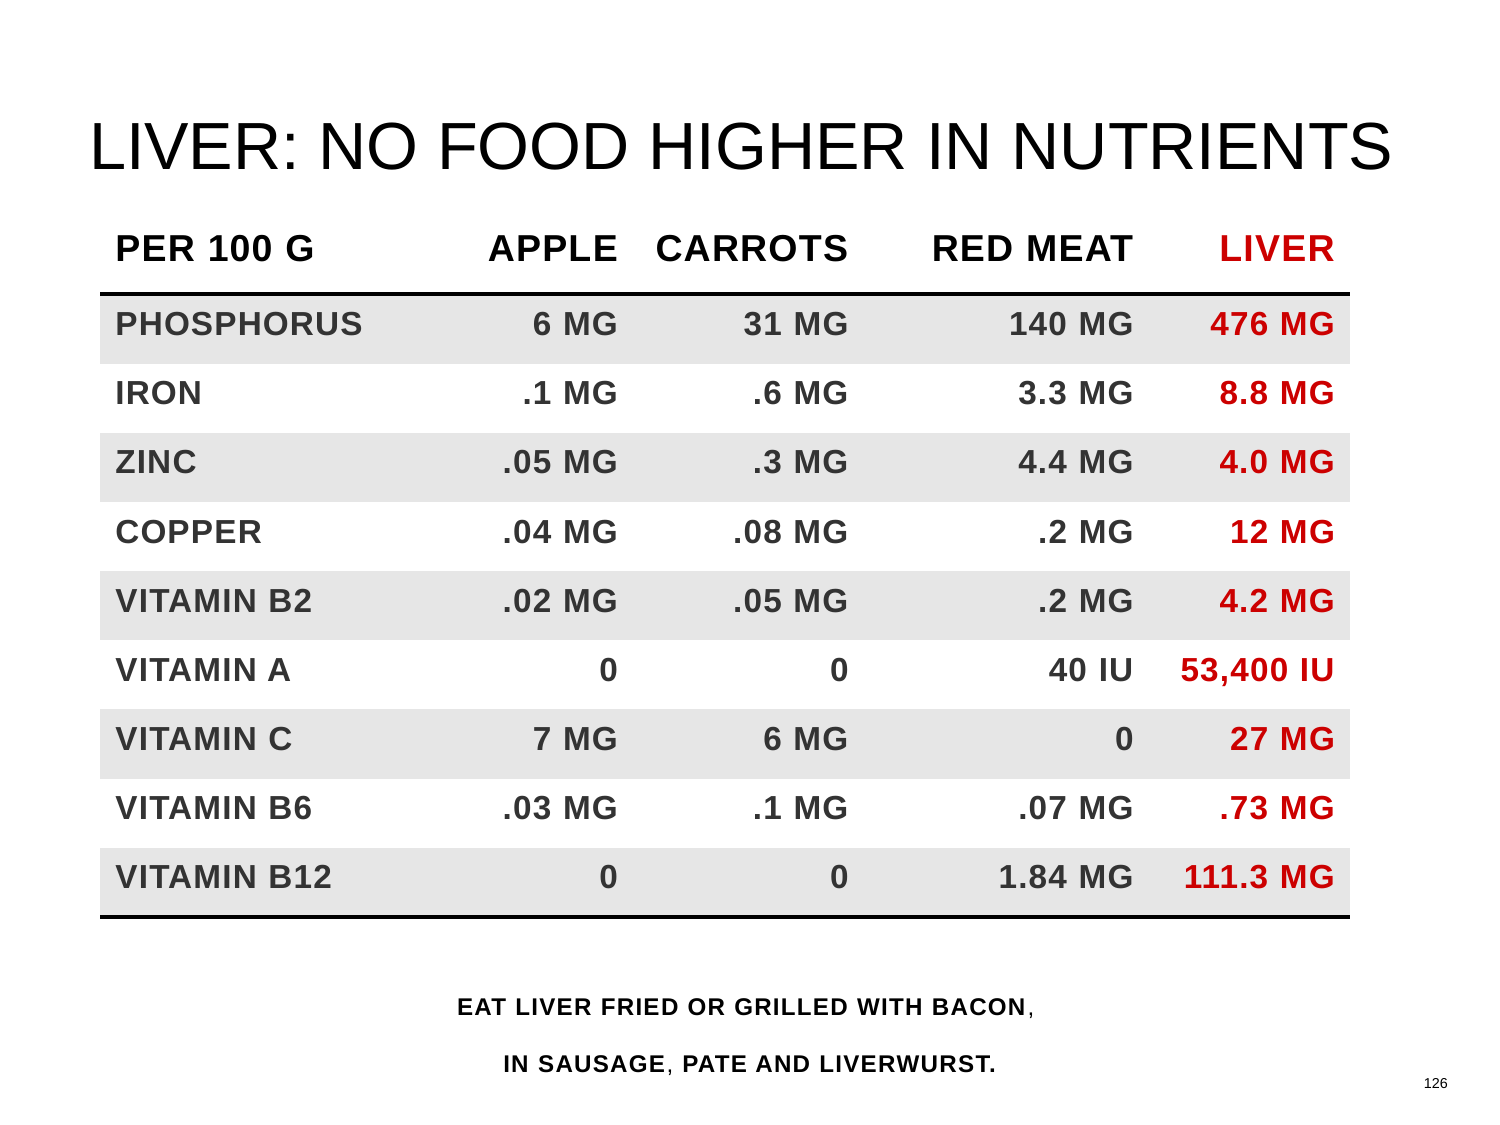

# LIVER: NO FOOD HIGHER IN NUTRIENTS
| PER 100 G | APPLE | CARROTS | RED MEAT | LIVER |
| --- | --- | --- | --- | --- |
| PHOSPHORUS | 6 MG | 31 MG | 140 MG | 476 MG |
| IRON | .1 MG | .6 MG | 3.3 MG | 8.8 MG |
| ZINC | .05 MG | .3 MG | 4.4 MG | 4.0 MG |
| COPPER | .04 MG | .08 MG | .2 MG | 12 MG |
| VITAMIN B2 | .02 MG | .05 MG | .2 MG | 4.2 MG |
| VITAMIN A | 0 | 0 | 40 IU | 53,400 IU |
| VITAMIN C | 7 MG | 6 MG | 0 | 27 MG |
| VITAMIN B6 | .03 MG | .1 MG | .07 MG | .73 MG |
| VITAMIN B12 | 0 | 0 | 1.84 MG | 111.3 MG |

EAT LIVER FRIED OR GRILLED WITH BACON,
IN SAUSAGE, PATE AND LIVERWURST.
126